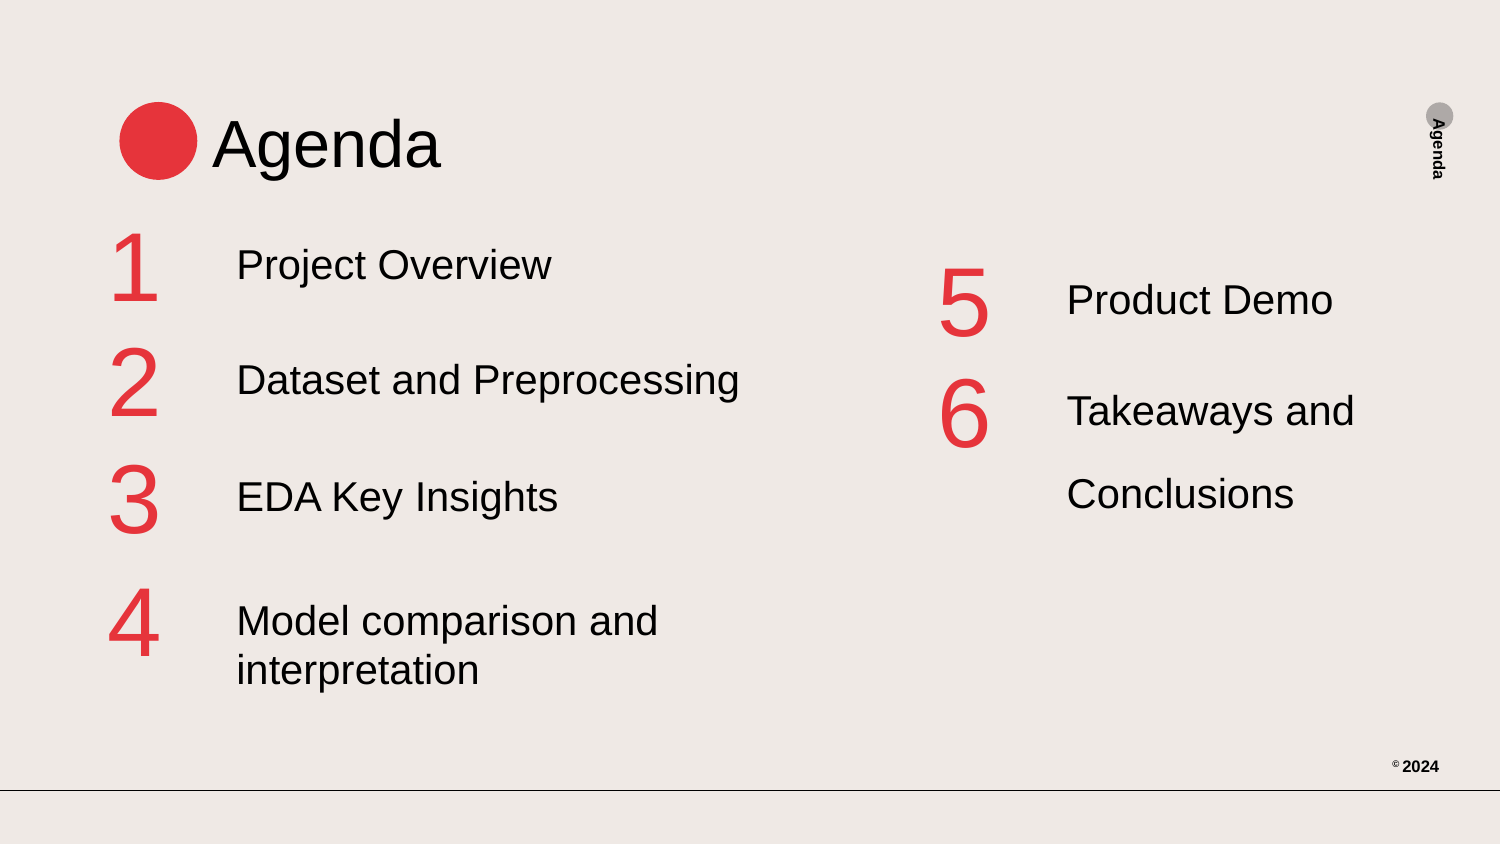

Agenda

# 1
Project Overview
5
Product Demo
2
Agenda
6
Dataset and Preprocessing
Takeaways and
Conclusions
3
EDA Key Insights
4
Model comparison and interpretation
© 2024